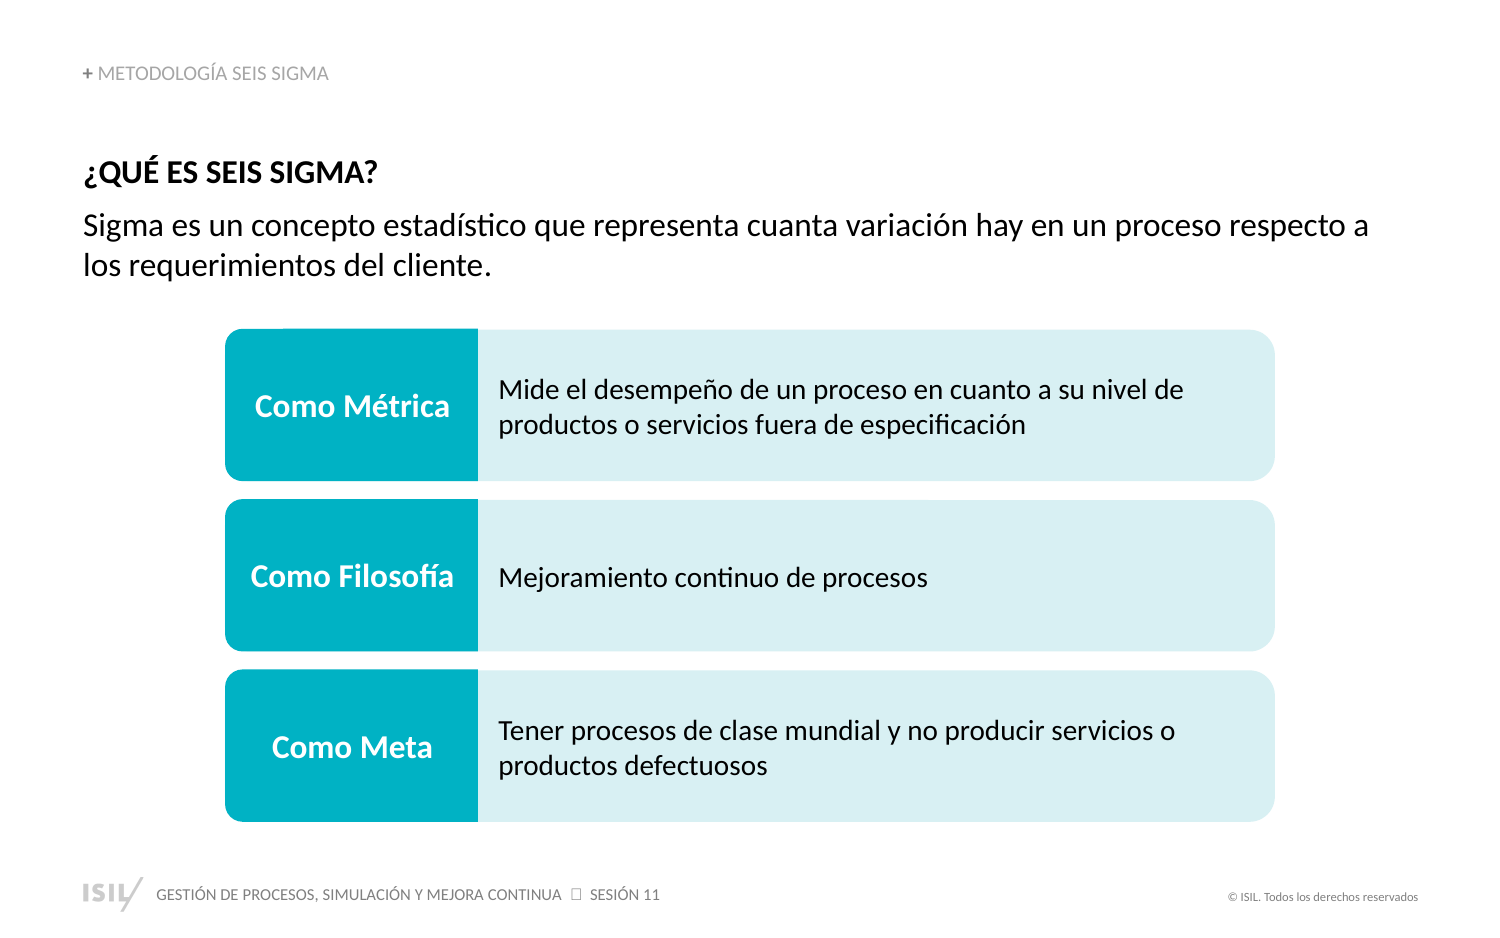

+ METODOLOGÍA SEIS SIGMA
¿QUÉ ES SEIS SIGMA?
Sigma es un concepto estadístico que representa cuanta variación hay en un proceso respecto a los requerimientos del cliente.

Mide el desempeño de un proceso en cuanto a su nivel de productos o servicios fuera de especificación
Como Métrica

Mejoramiento continuo de procesos
Como Filosofía

Tener procesos de clase mundial y no producir servicios o productos defectuosos
Como Meta